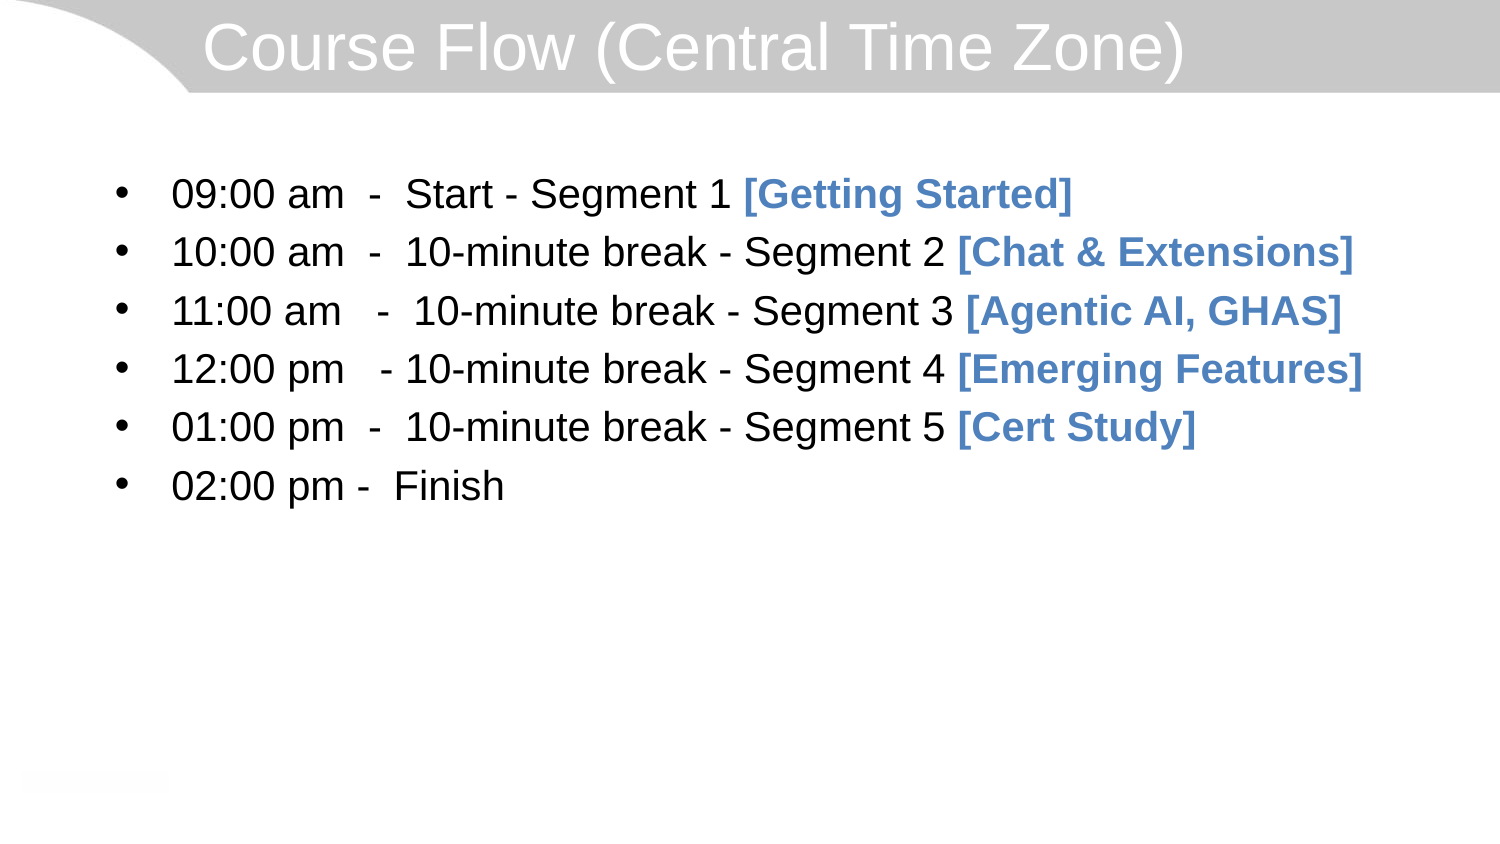

# Course Flow (Central Time Zone)
09:00 am  -  Start - Segment 1 [Getting Started]
10:00 am  -  10-minute break - Segment 2 [Chat & Extensions]
11:00 am   -  10-minute break - Segment 3 [Agentic AI, GHAS]
12:00 pm   - 10-minute break - Segment 4 [Emerging Features]
01:00 pm  -  10-minute break - Segment 5 [Cert Study]
02:00 pm -  Finish